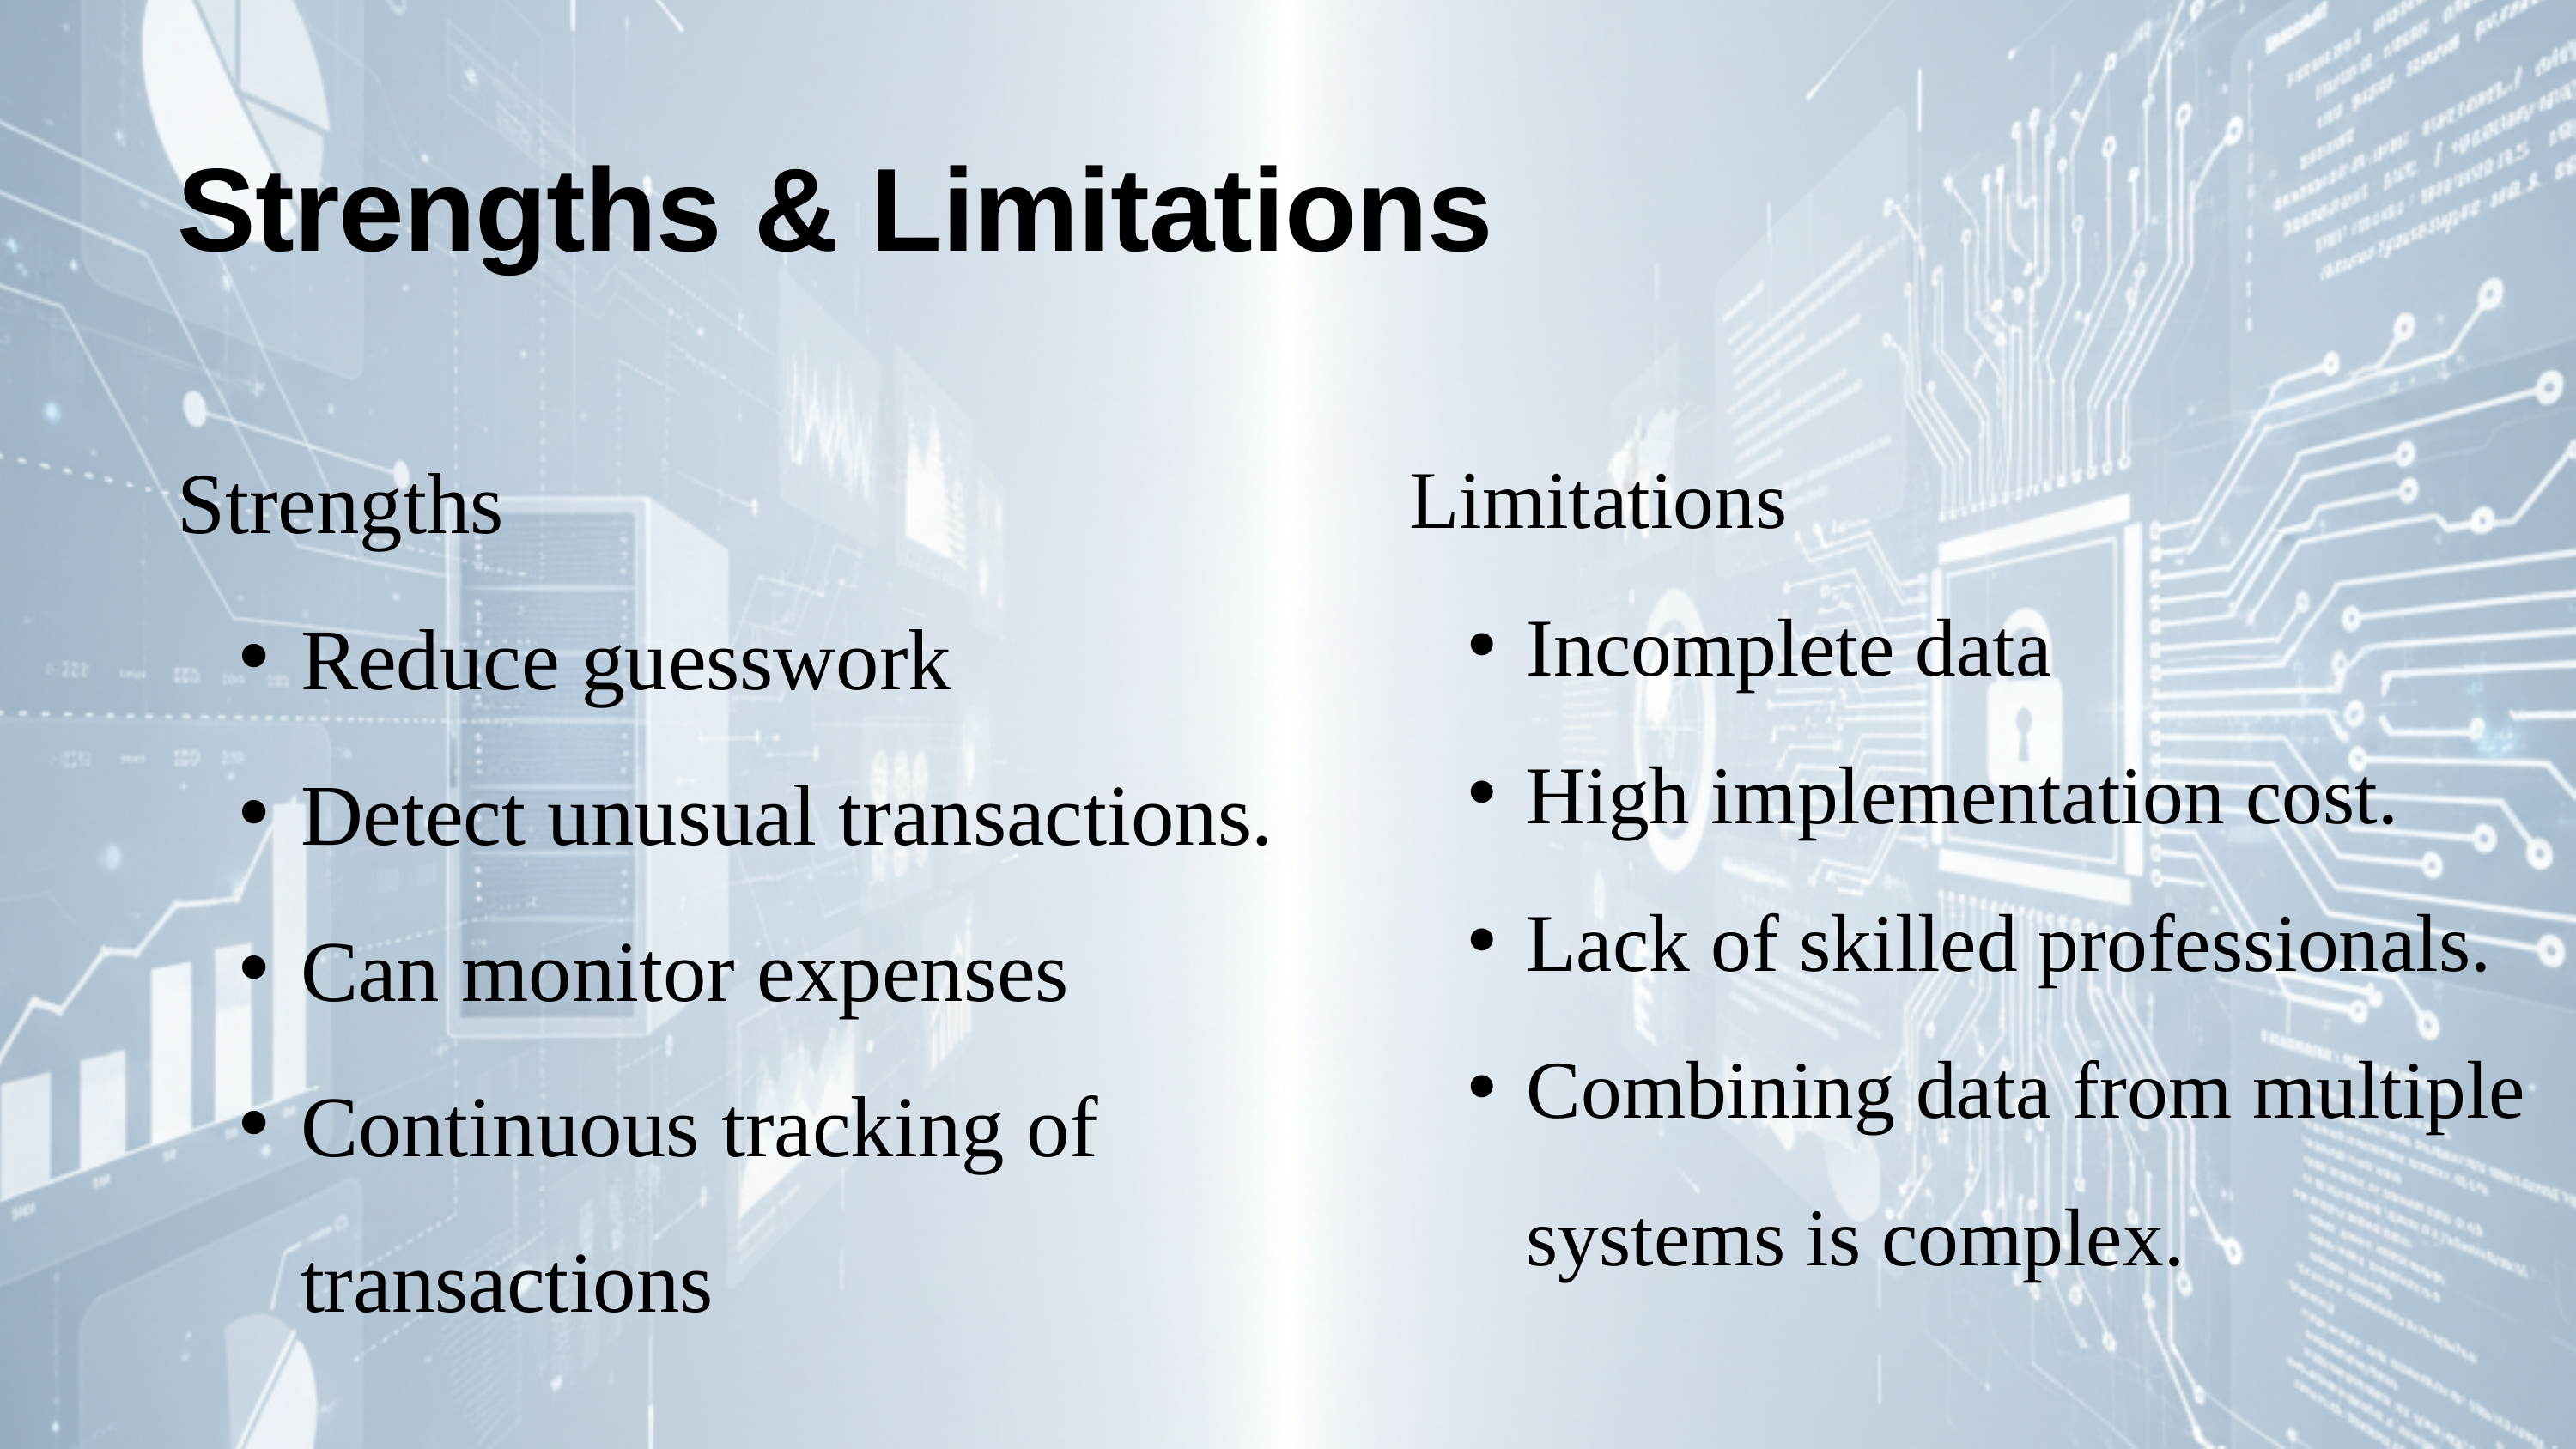

Strengths & Limitations
Limitations
Incomplete data
High implementation cost.
Lack of skilled professionals.
Combining data from multiple systems is complex.
Strengths
Reduce guesswork
Detect unusual transactions.
Can monitor expenses
Continuous tracking of transactions